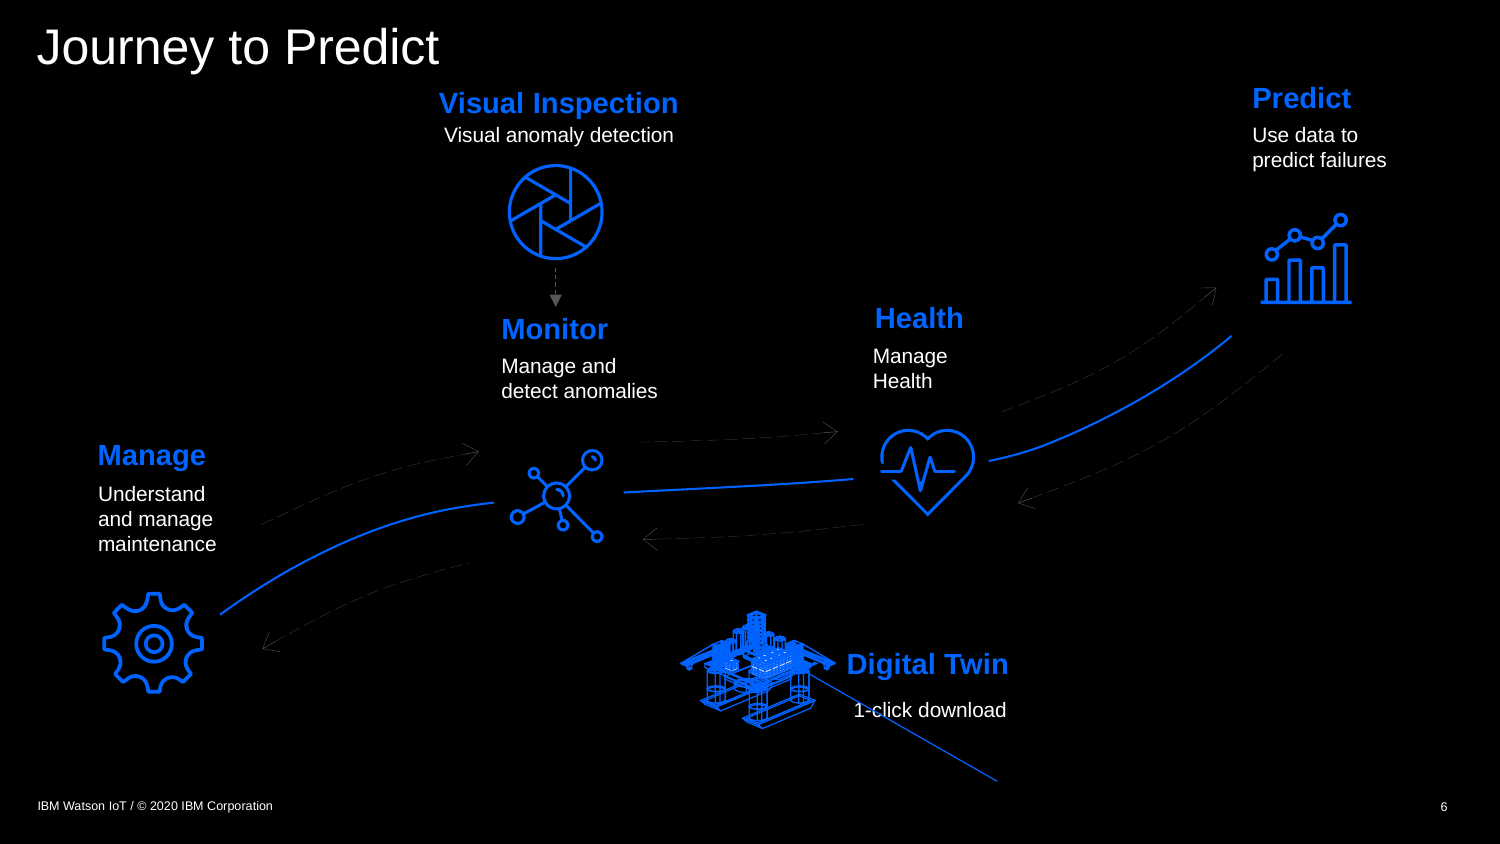

Journey to Predict
Predict
Visual Inspection

Visual anomaly detection
Use data to predict failures

Health
Monitor
Manage
Health
Manage and
detect anomalies

Manage

Understand
and manage
maintenance

Digital Twin
1-click download
IBM Watson IoT / © 2020 IBM Corporation
6